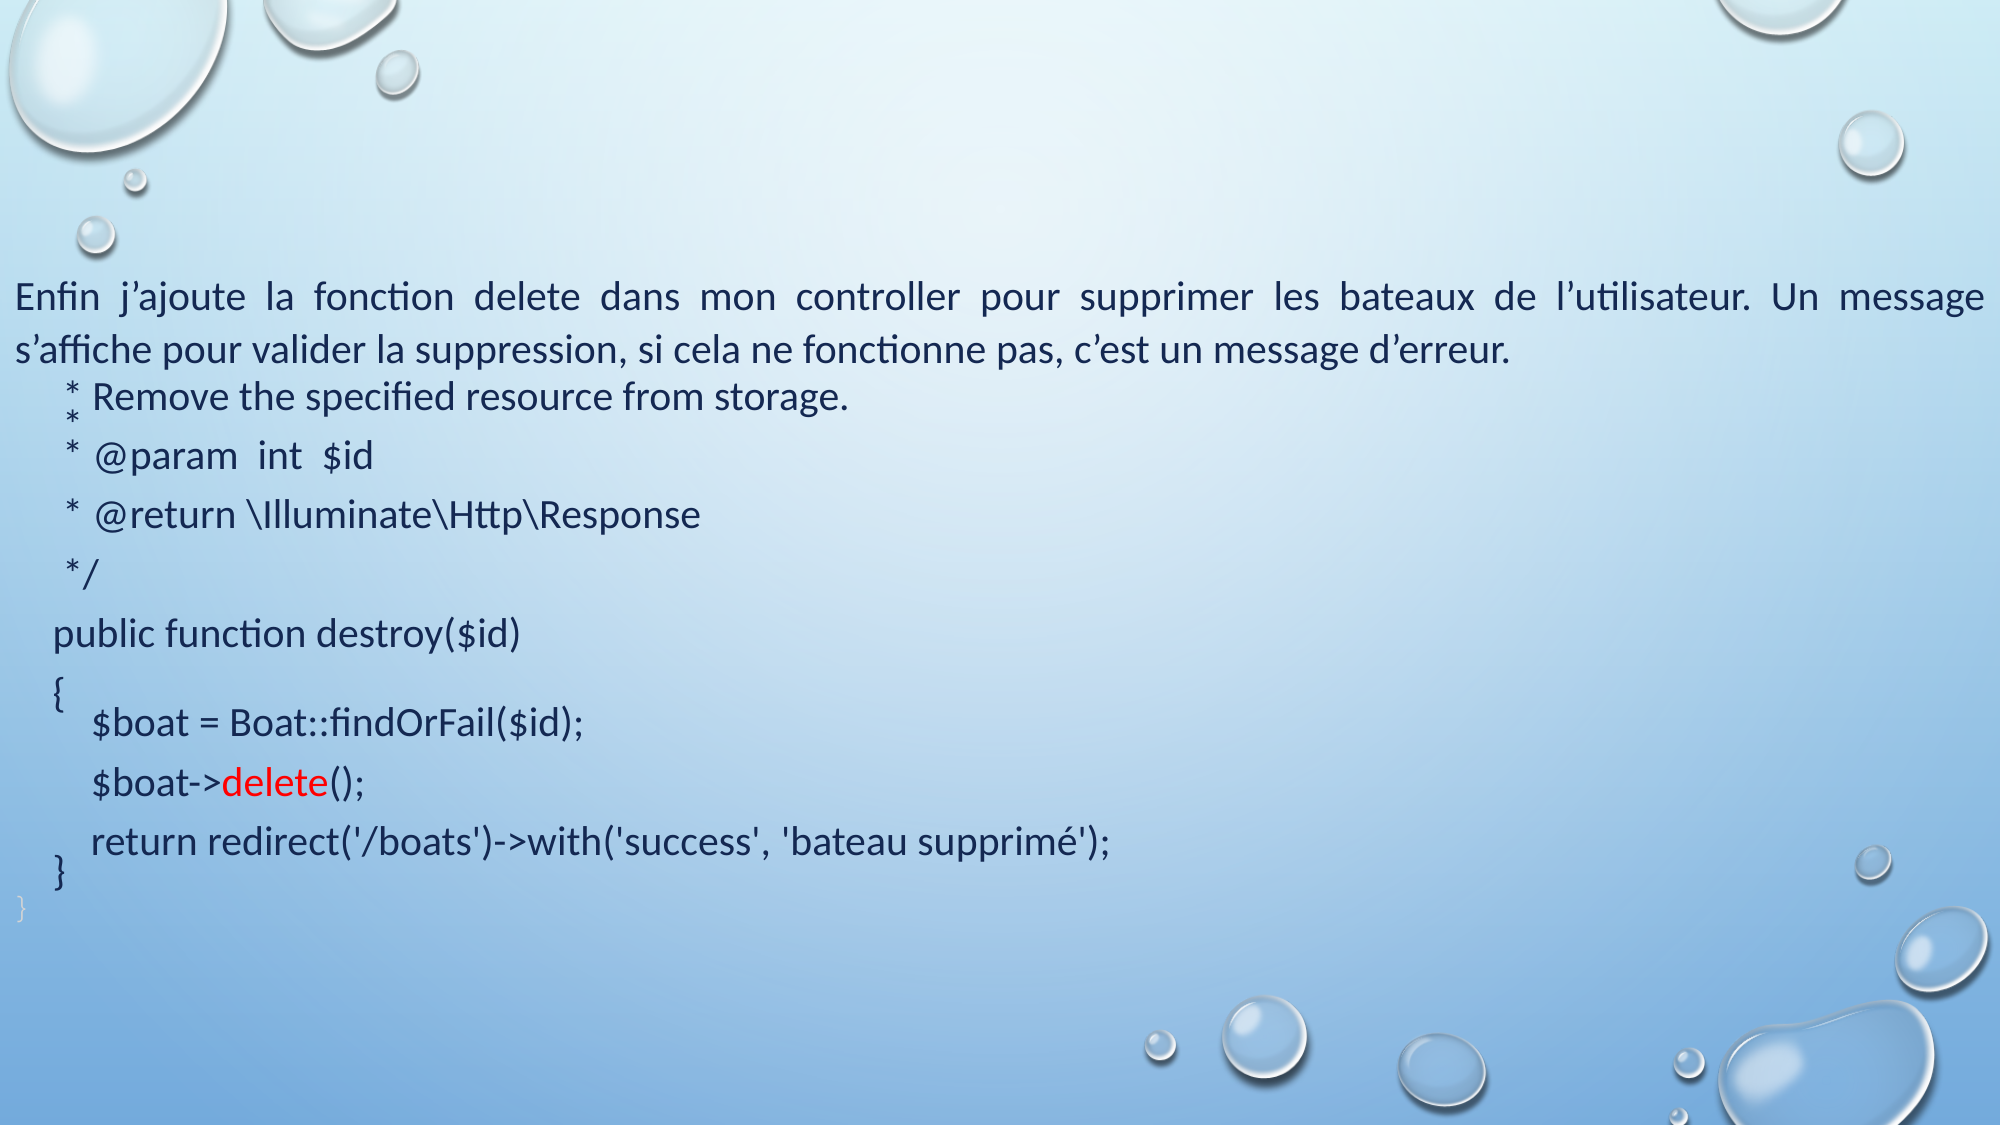

Enfin j’ajoute la fonction delete dans mon controller pour supprimer les bateaux de l’utilisateur. Un message s’affiche pour valider la suppression, si cela ne fonctionne pas, c’est un message d’erreur.
     * Remove the specified resource from storage.
     *
     * @param  int  $id

     * @return \Illuminate\Http\Response

     */

    public function destroy($id)

    {
        $boat = Boat::findOrFail($id);

        $boat->delete();

        return redirect('/boats')->with('success', 'bateau supprimé');
    }
}